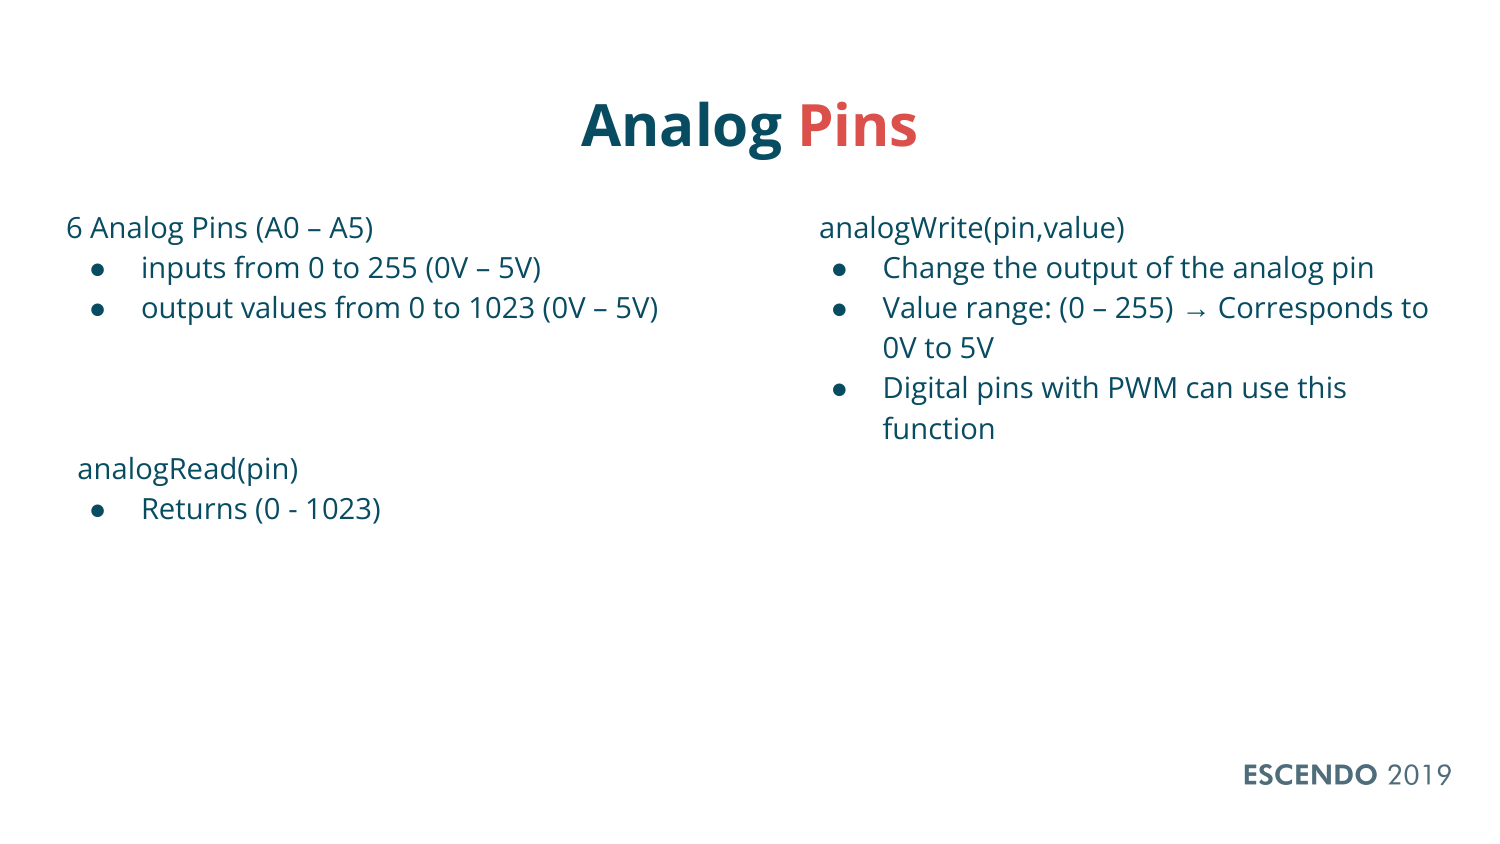

# Analog Pins
6 Analog Pins (A0 – A5)
inputs from 0 to 255 (0V – 5V)
output values from 0 to 1023 (0V – 5V)

analogRead(pin)
Returns (0 - 1023)

analogWrite(pin,value)
Change the output of the analog pin
Value range: (0 – 255) → Corresponds to 0V to 5V
Digital pins with PWM can use this function